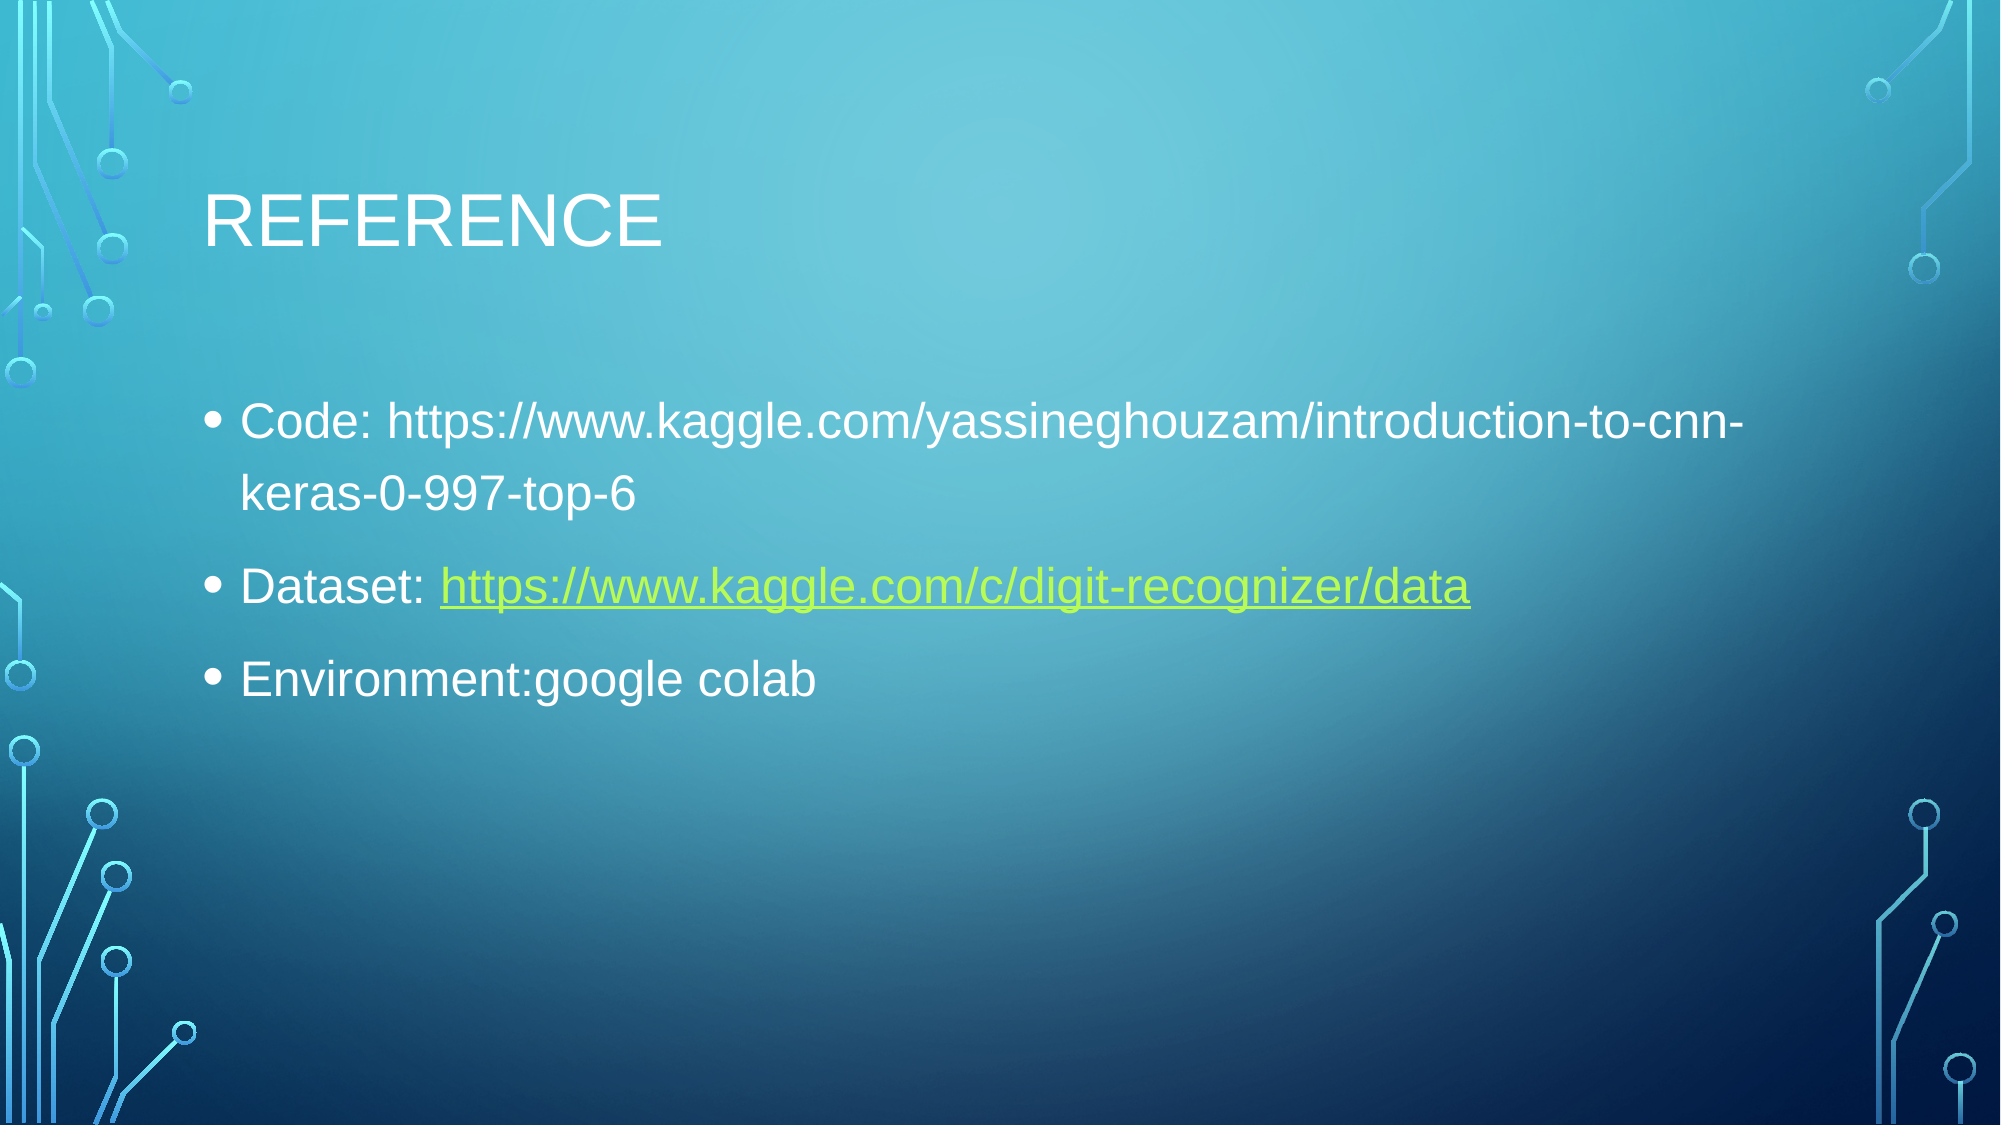

# reference
Code: https://www.kaggle.com/yassineghouzam/introduction-to-cnn-keras-0-997-top-6
Dataset: https://www.kaggle.com/c/digit-recognizer/data
Environment:google colab